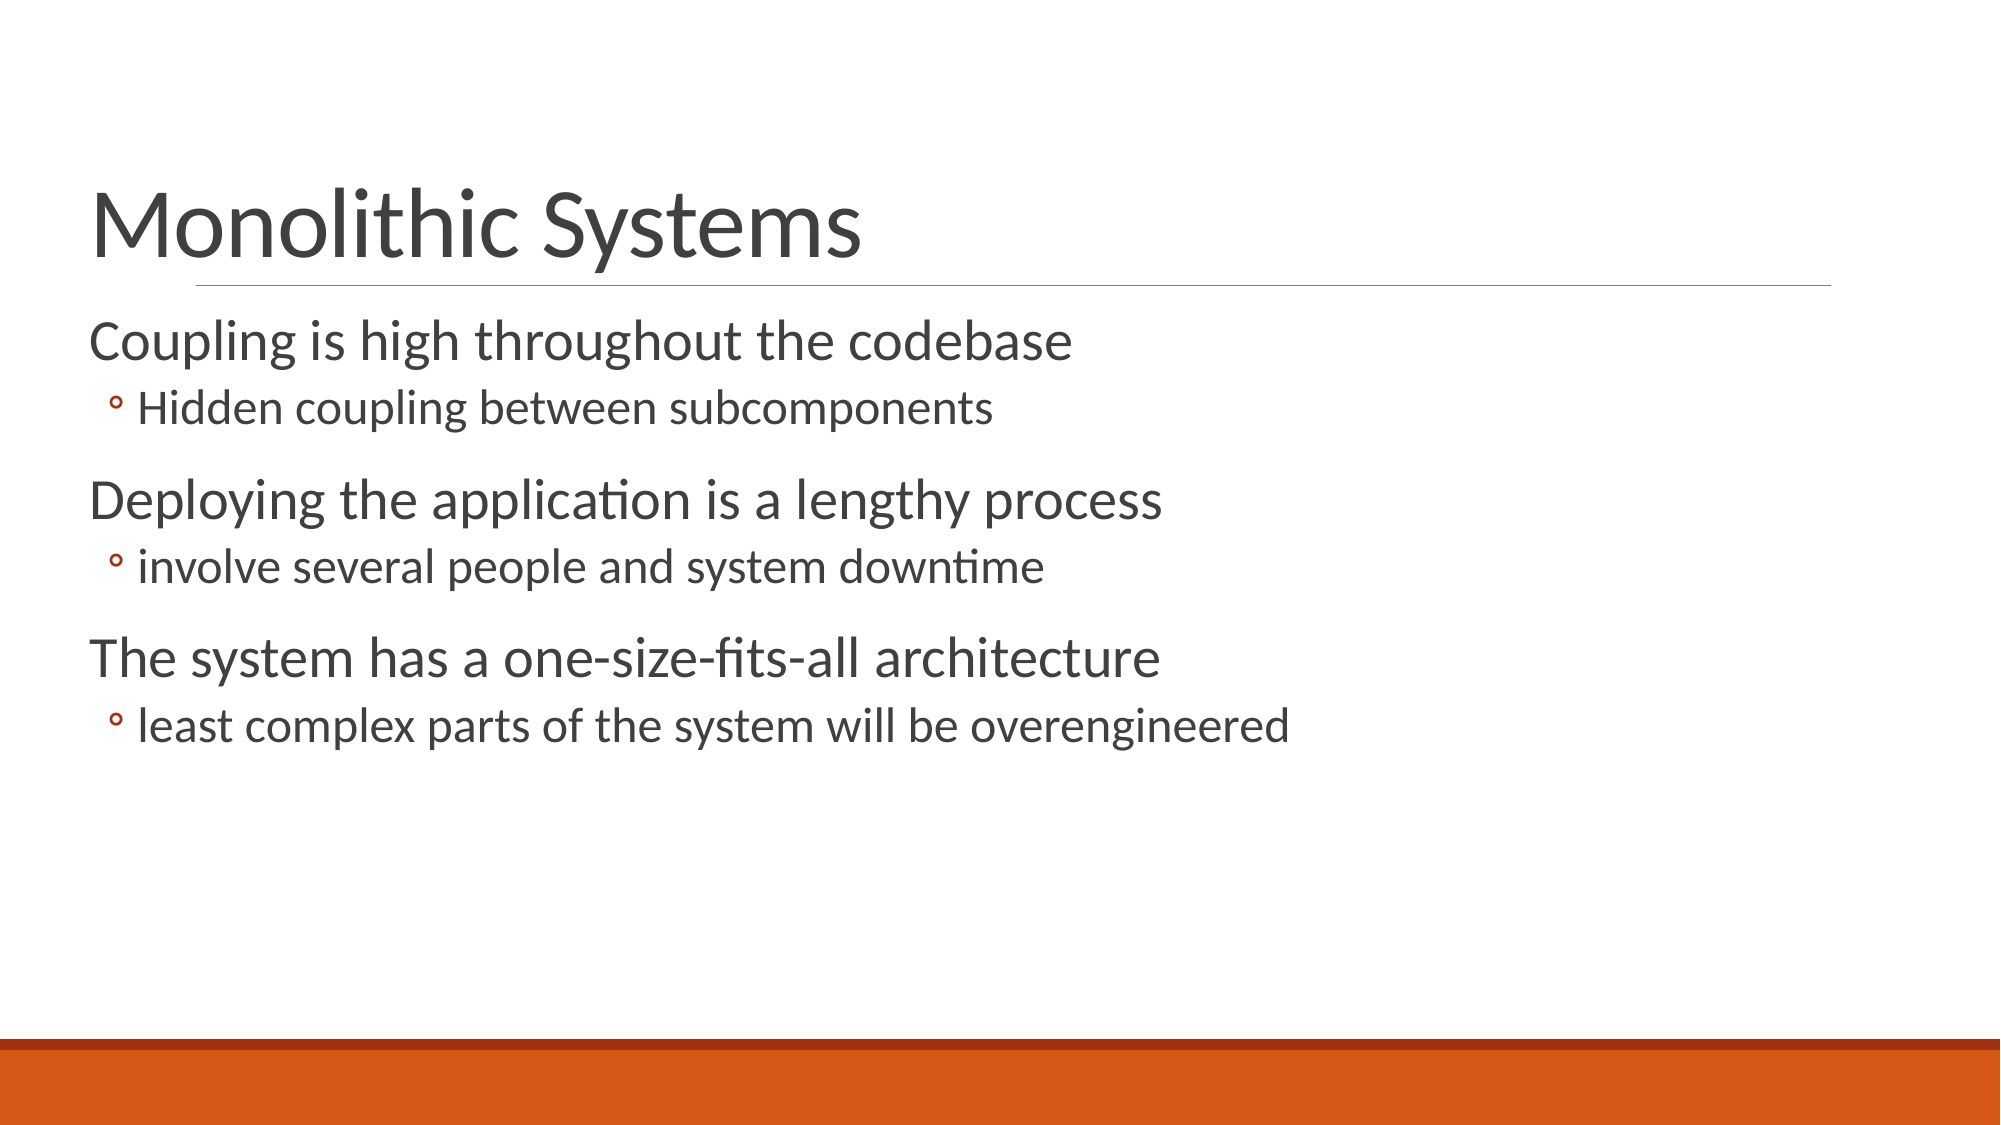

# Monolithic Systems
Coupling is high throughout the codebase
Hidden coupling between subcomponents
Deploying the application is a lengthy process
involve several people and system downtime
The system has a one-size-fits-all architecture
least complex parts of the system will be overengineered